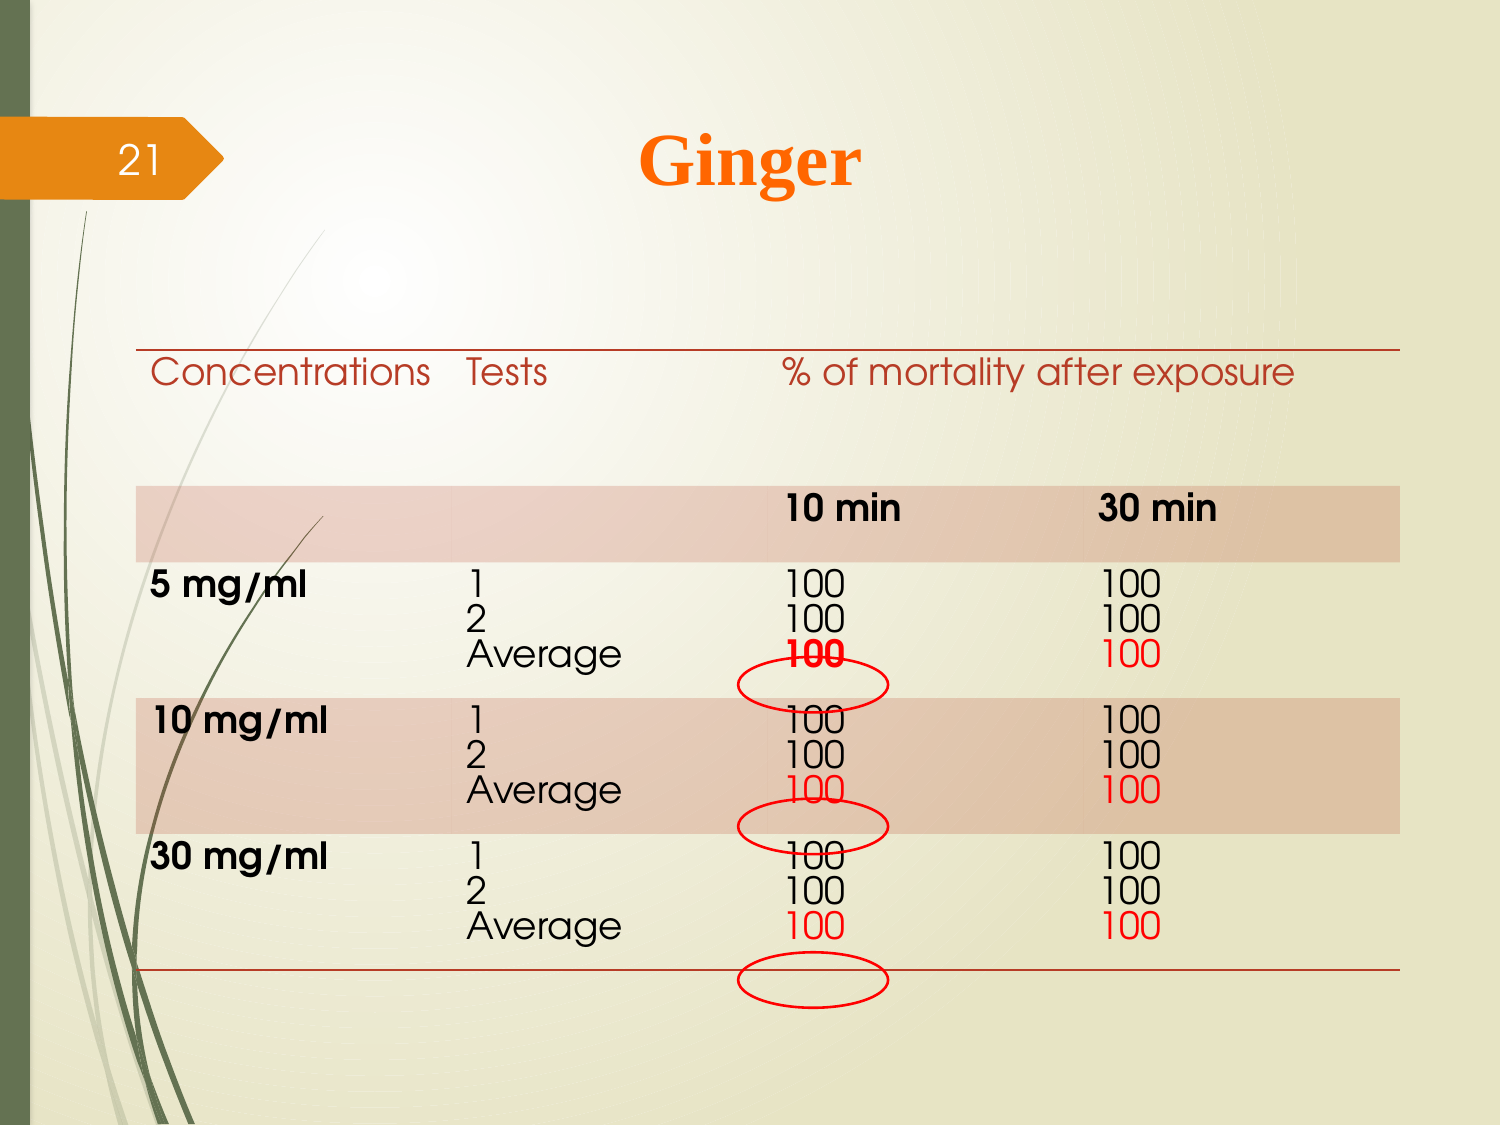

# Ginger
21
| Concentrations | Tests | % of mortality after exposure |  |
| --- | --- | --- | --- |
|  |  | 10 min | 30 min |
| 5 mg/ml | 1 2 Average | 100 100 100 | 100 100 100 |
| 10 mg/ml | 1 2 Average | 100 100 100 | 100 100 100 |
| 30 mg/ml | 1 2 Average | 100 100 100 | 100 100 100 |